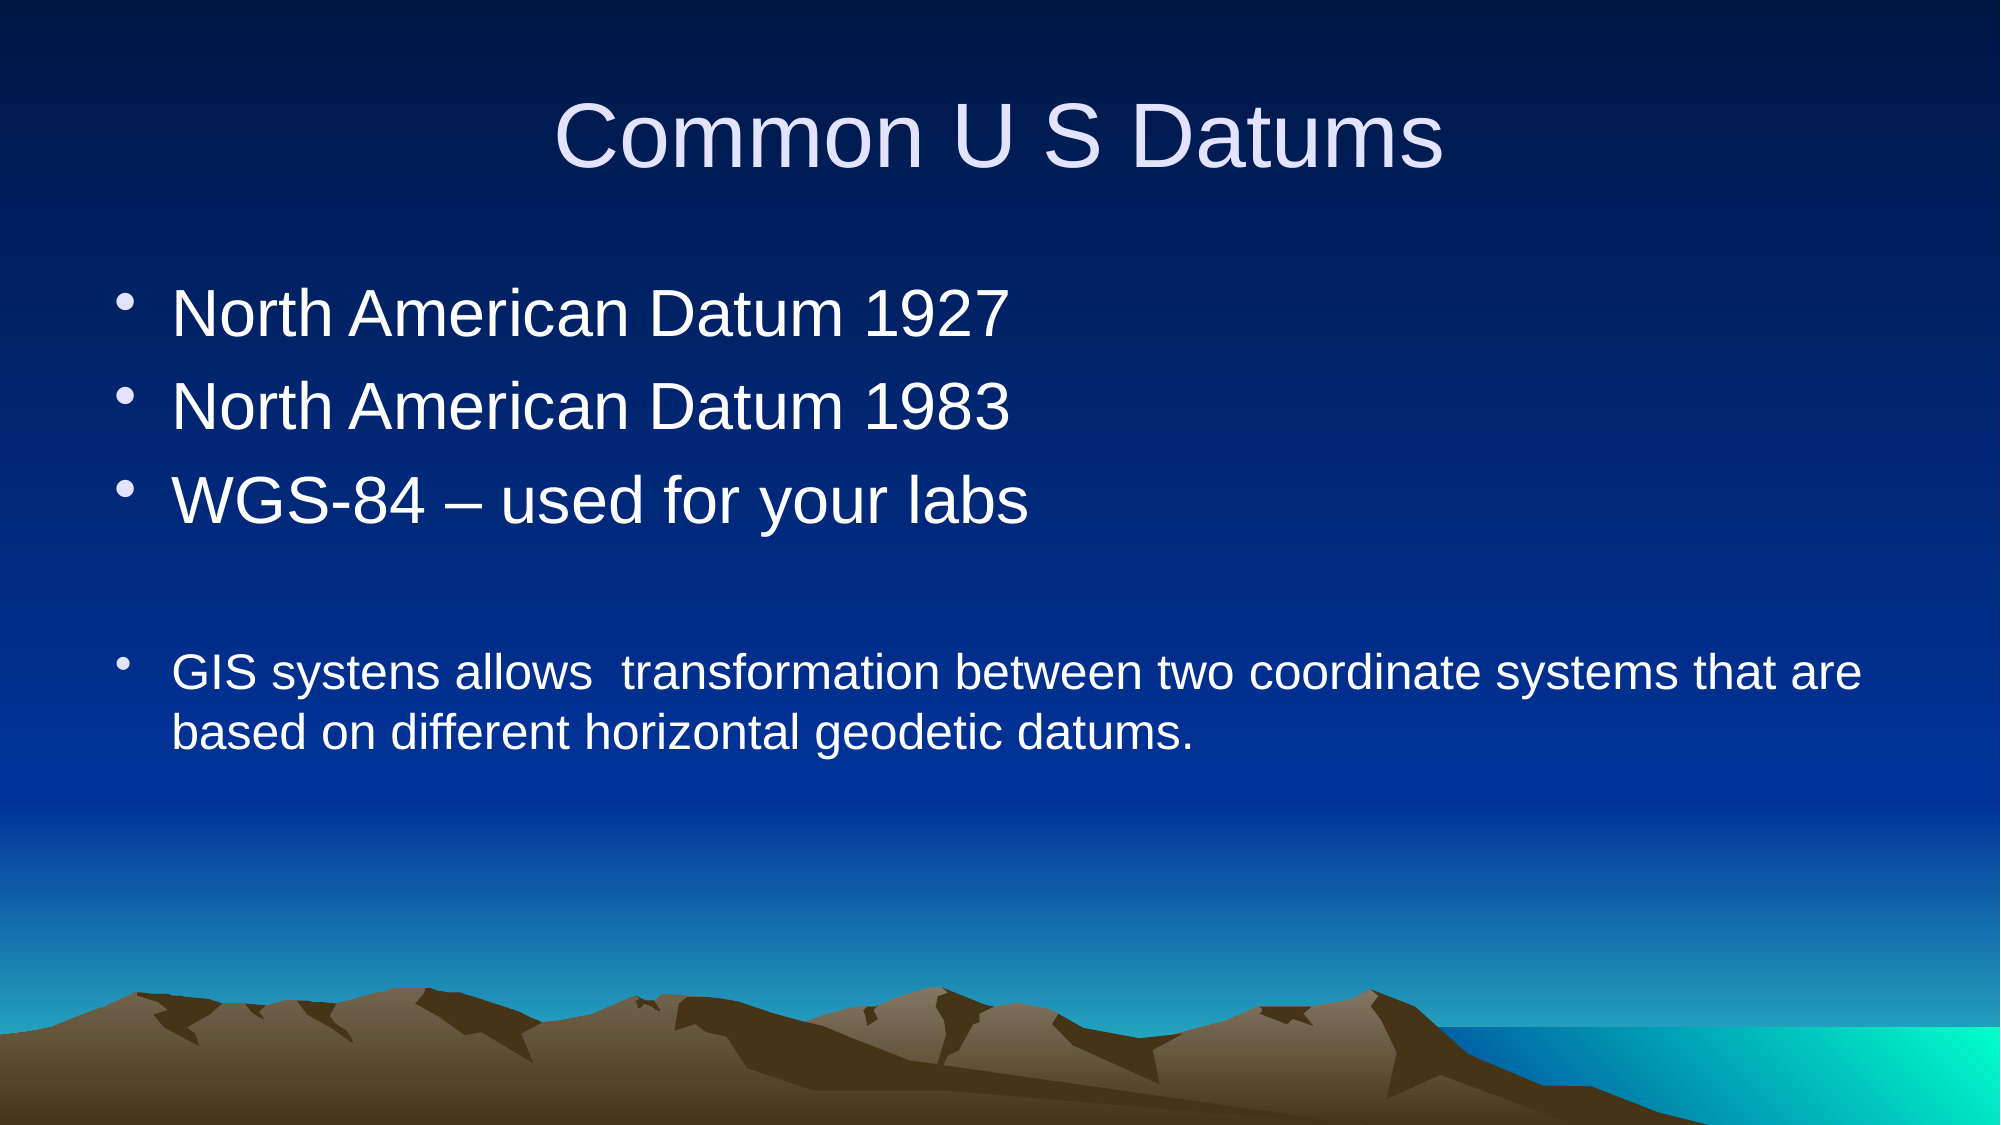

Common U S Datums
North American Datum 1927
North American Datum 1983
WGS-84 – used for your labs

GIS systens allows  transformation between two coordinate systems that are based on different horizontal geodetic datums.